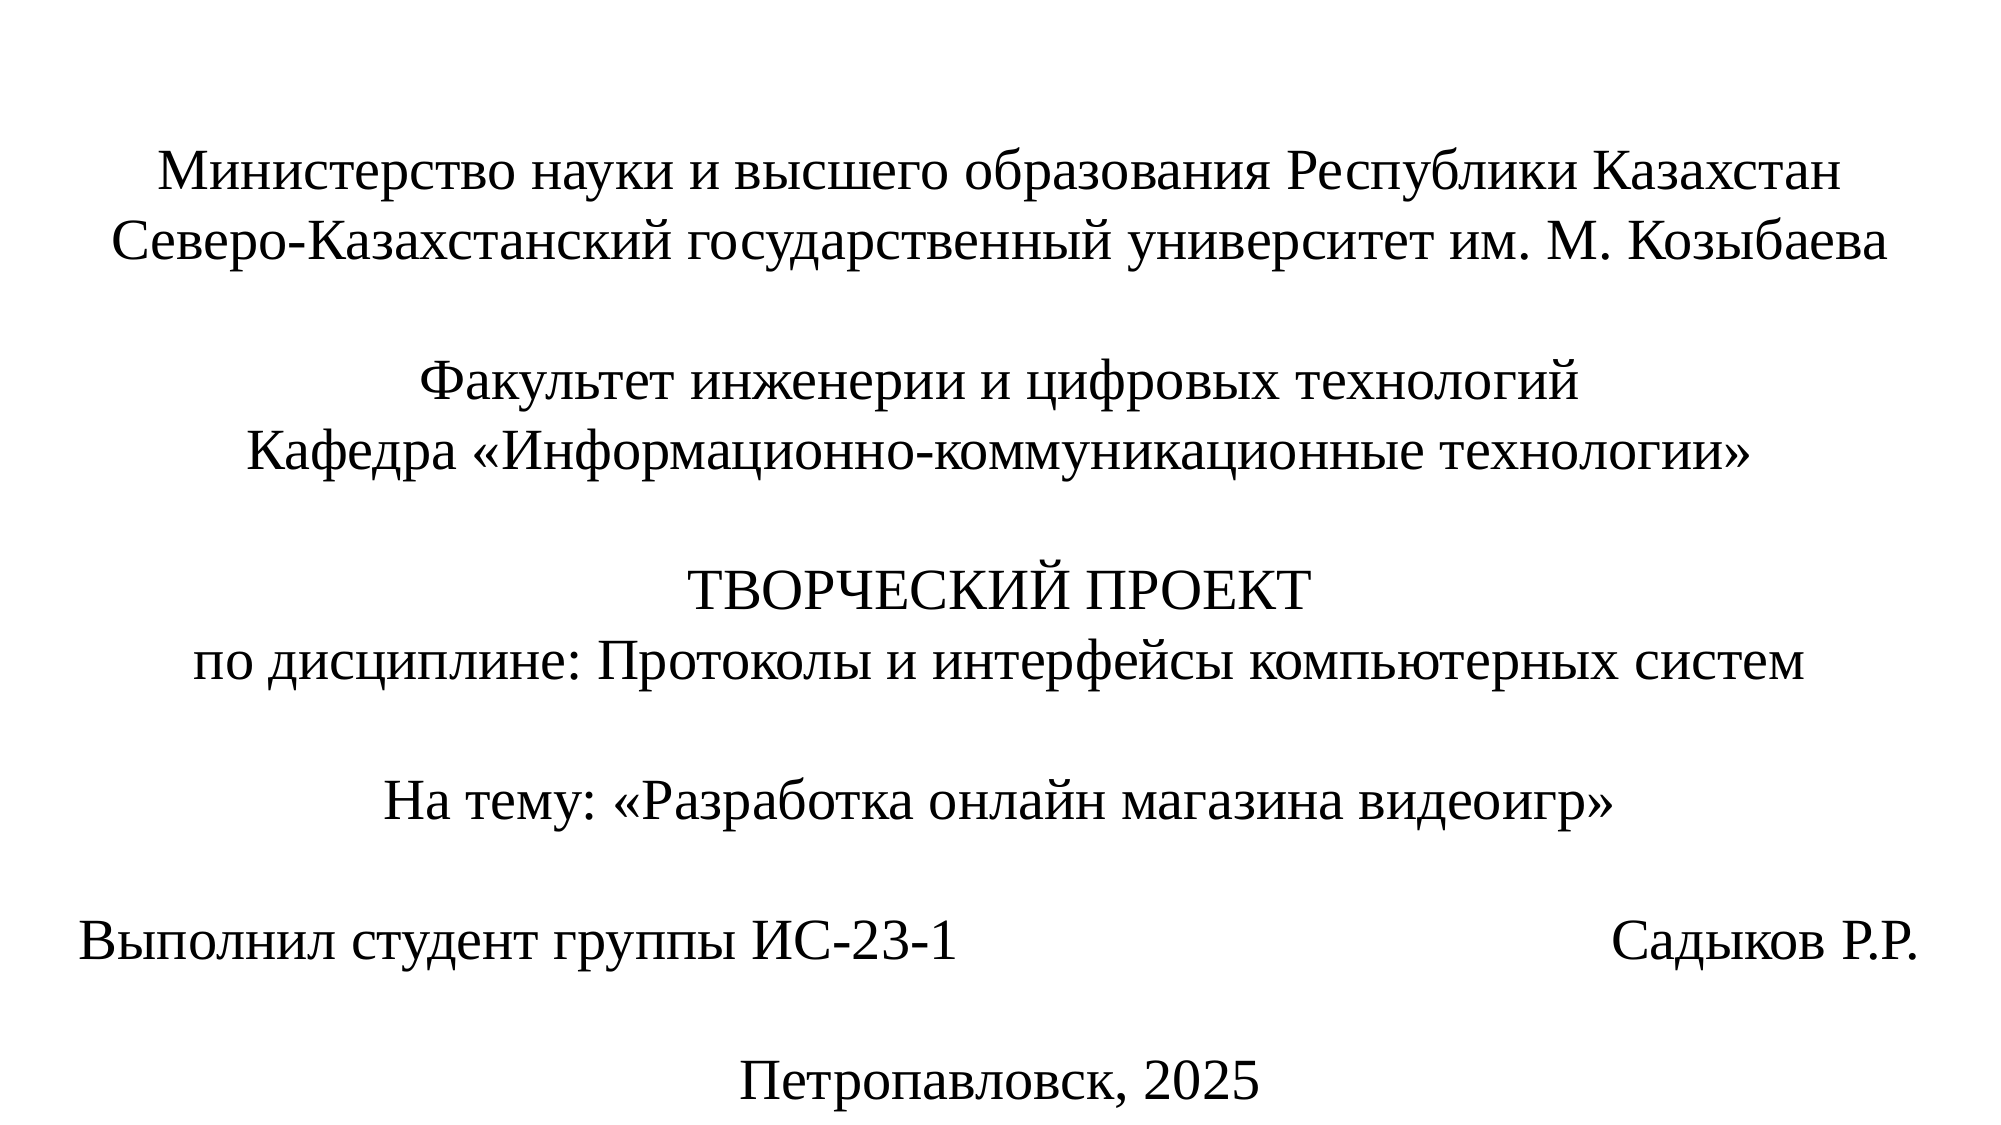

# Министерство науки и высшего образования Республики Казахстан Северо-Казахстанский государственный университет им. М. Козыбаева Факультет инженерии и цифровых технологий Кафедра «Информационно-коммуникационные технологии» ТВОРЧЕСКИЙ ПРОЕКТ по дисциплине: Протоколы и интерфейсы компьютерных систем На тему: «Разработка онлайн магазина видеоигр» Выполнил студент группы ИС-23-1                                             Садыков Р.Р. Петропавловск, 2025